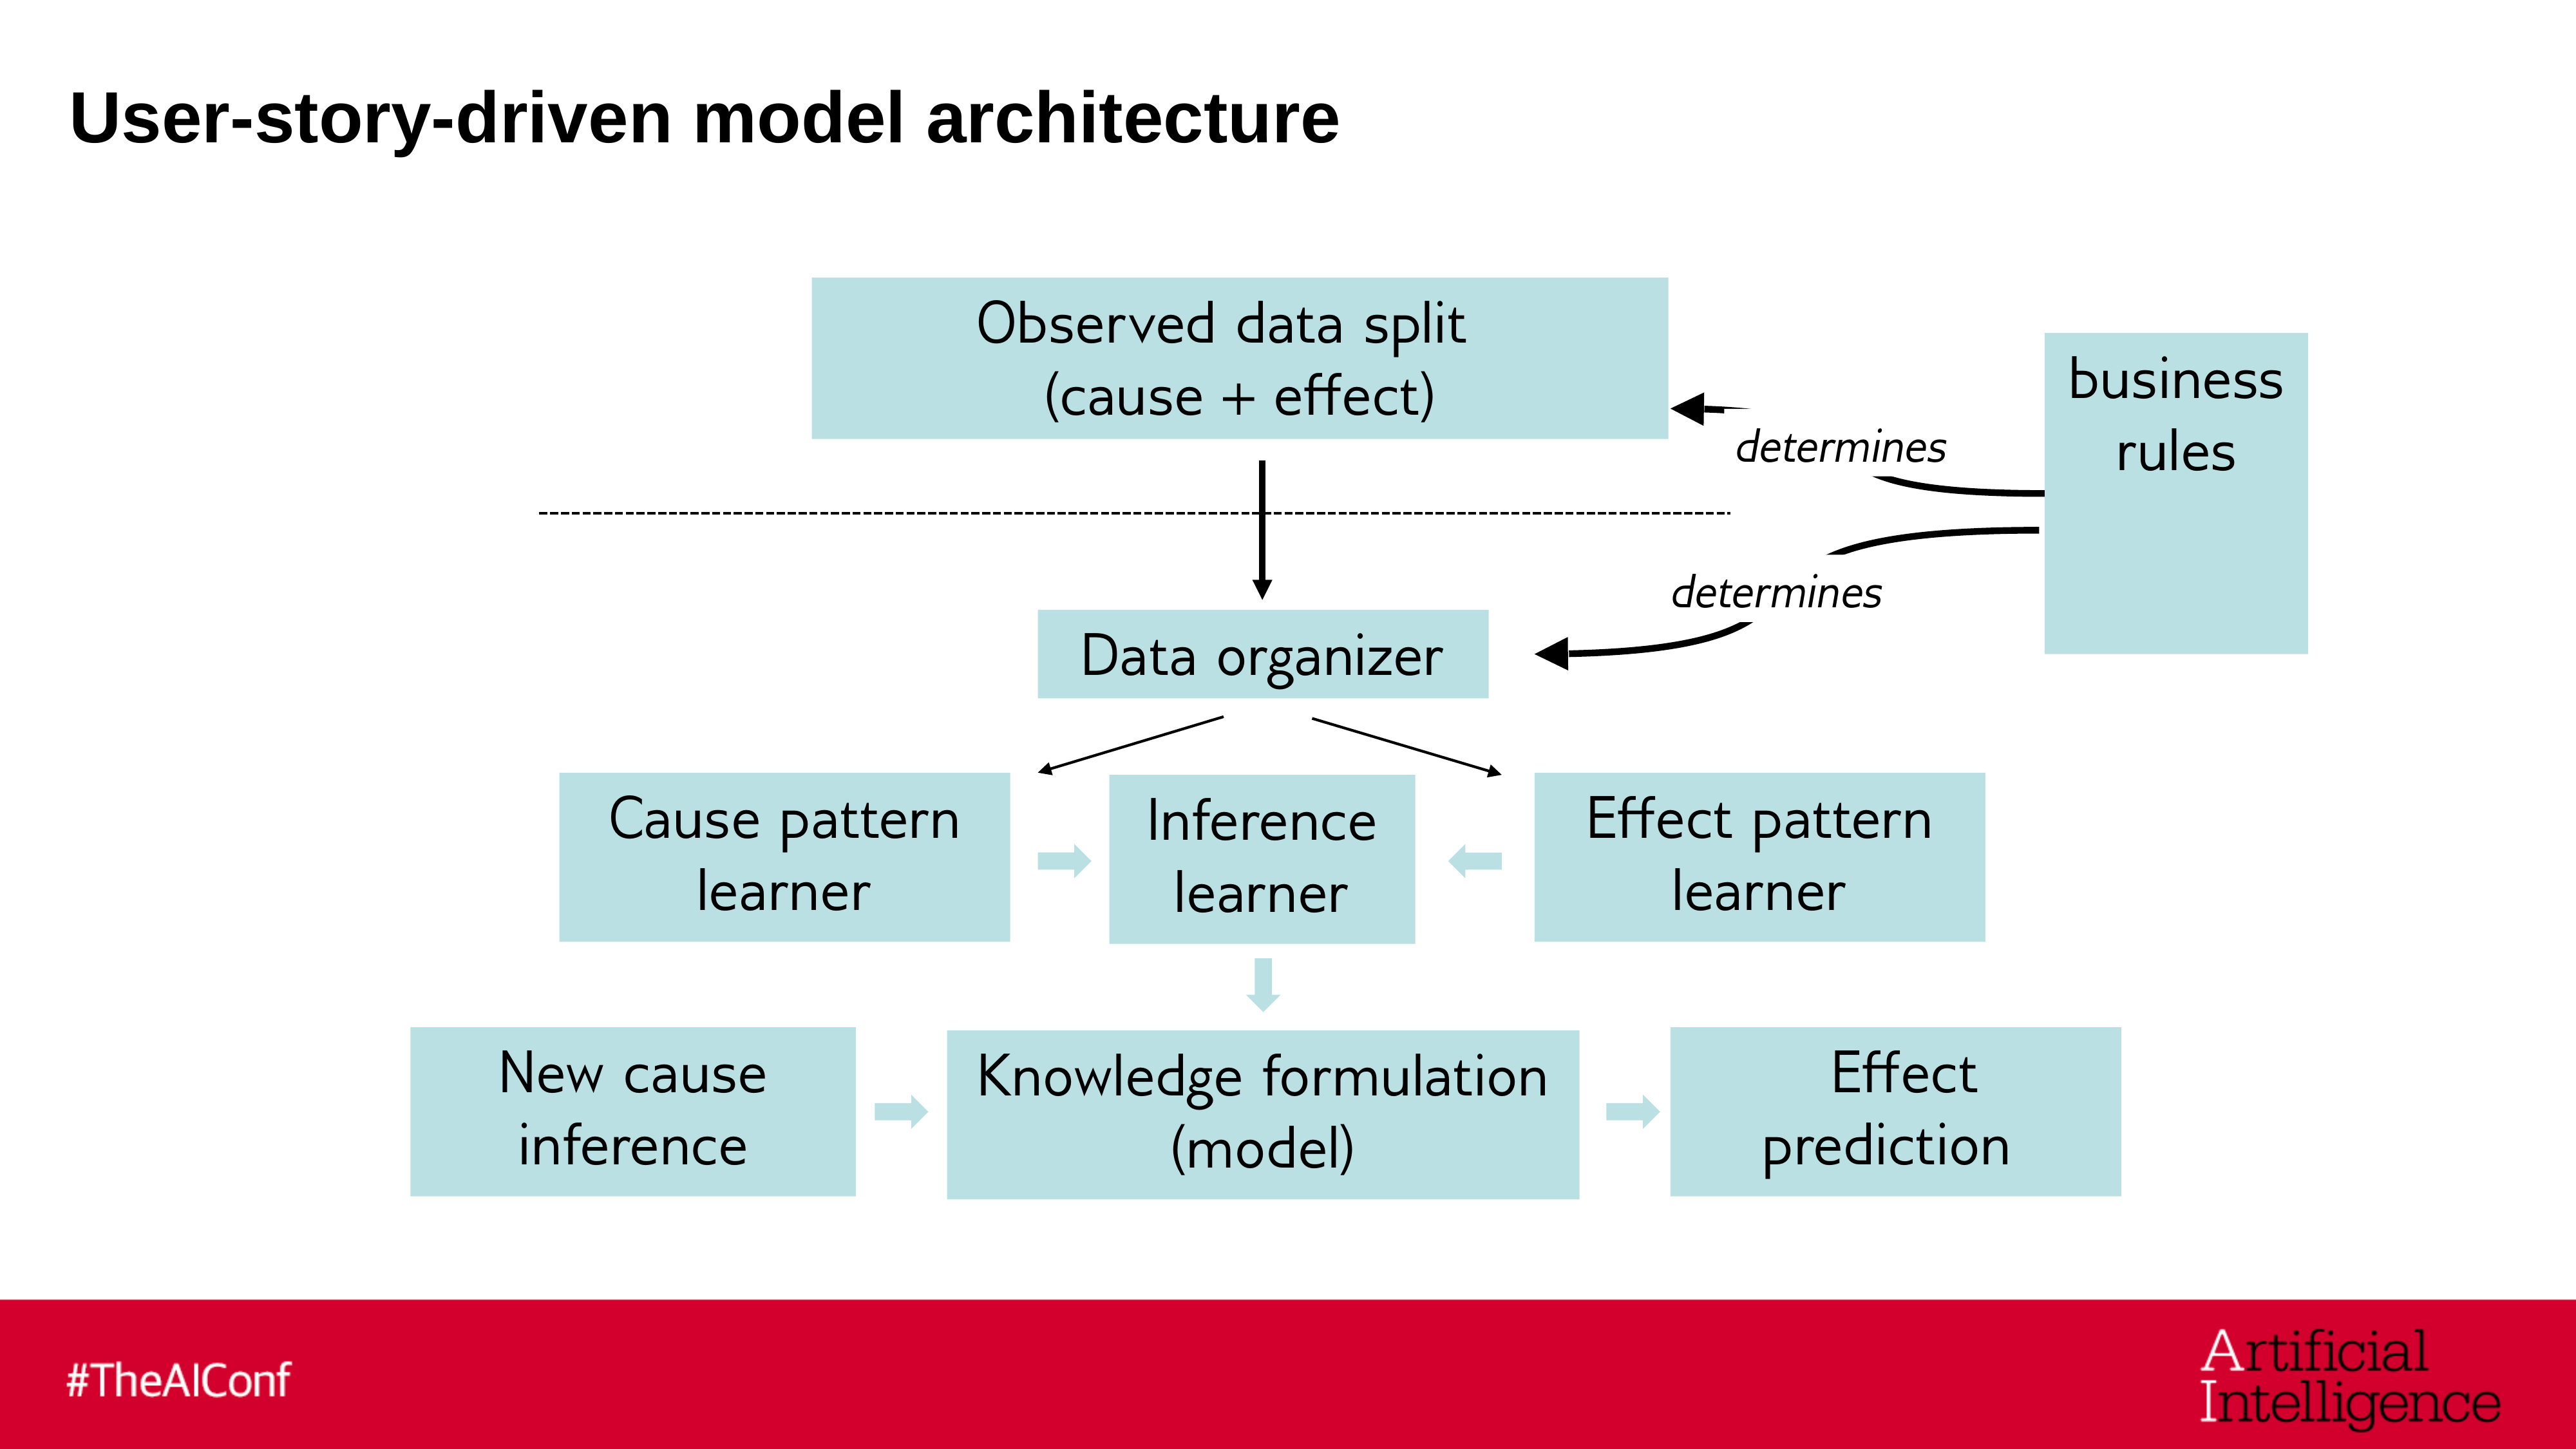

# User-story-driven model architecture
Observed data split
(cause + effect)
business rules
determines
determines
Data organizer
Cause pattern learner
Effect pattern learner
Inference learner

New cause inference
 Effect prediction
Knowledge formulation (model)